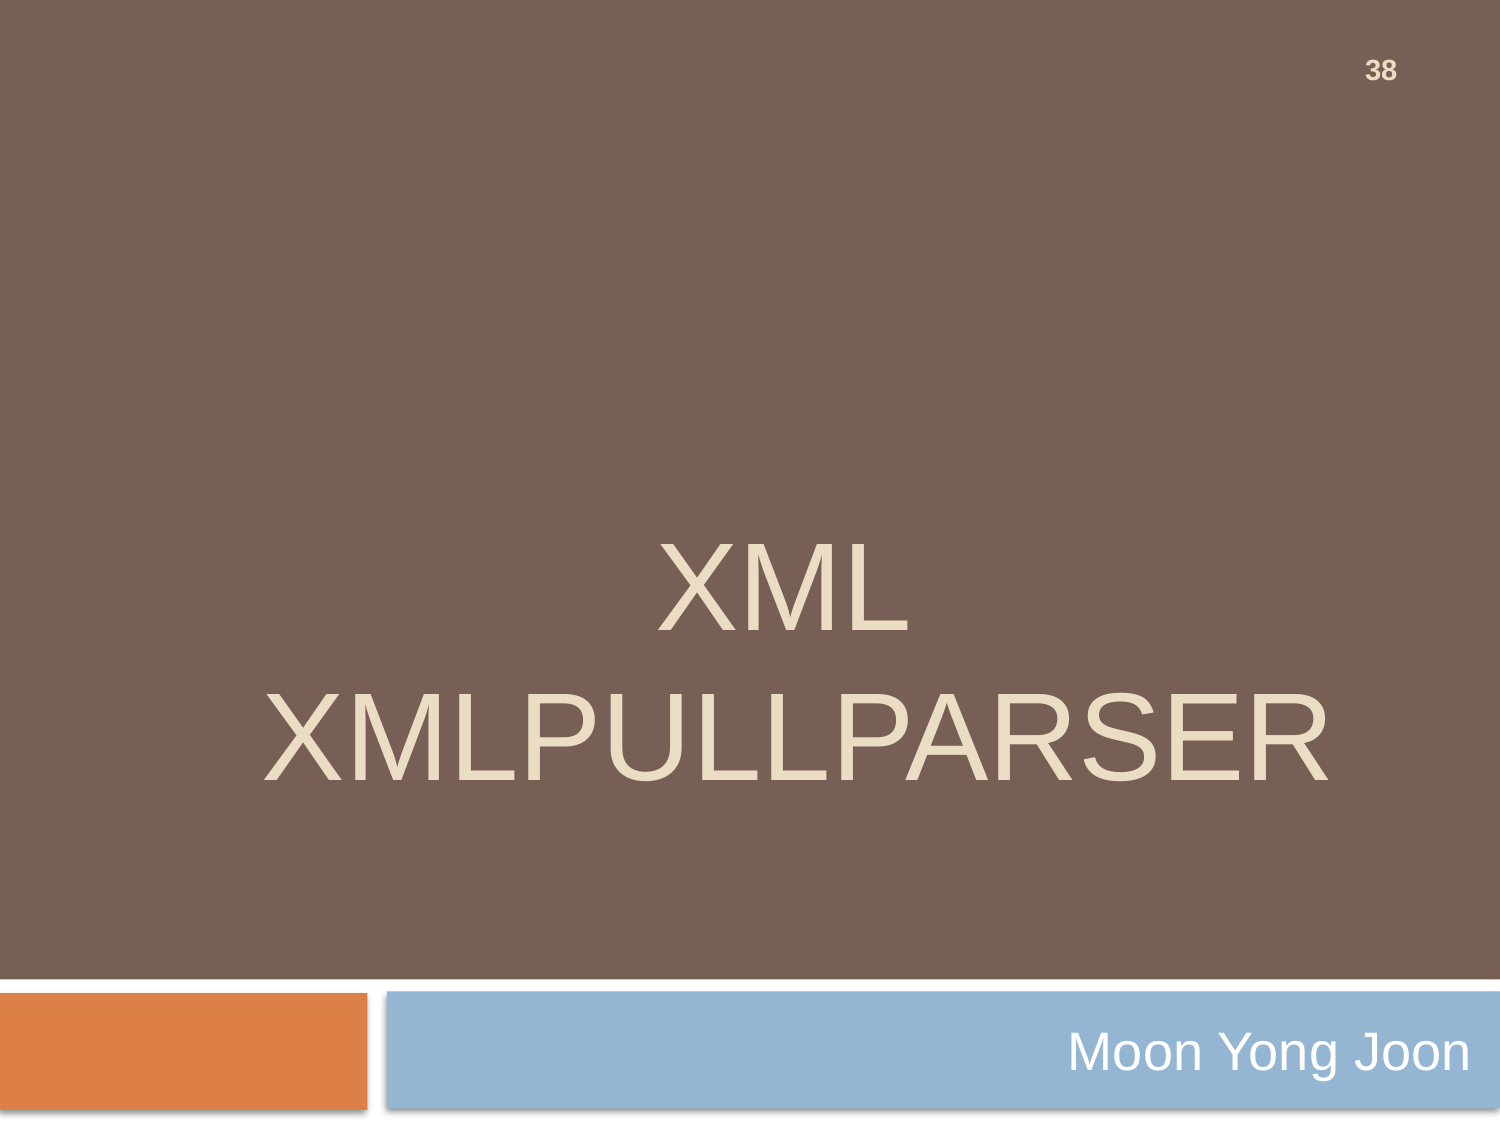

38
# Xml XMLPULLparser
Moon Yong Joon